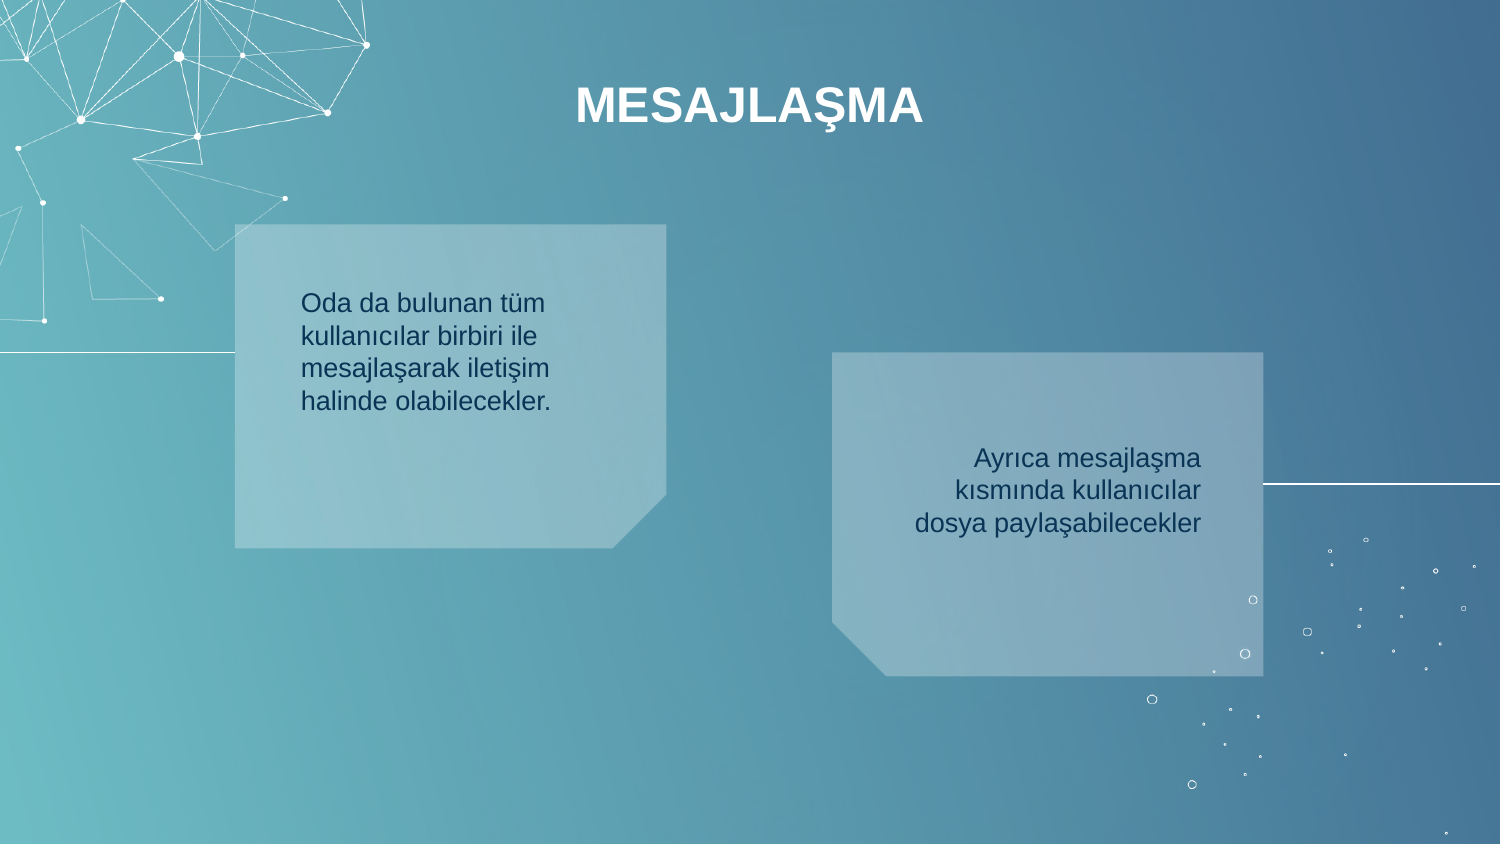

# MESAJLAŞMA

Oda da bulunan tüm kullanıcılar birbiri ile mesajlaşarak iletişim halinde olabilecekler.

Ayrıca mesajlaşma kısmında kullanıcılar dosya paylaşabilecekler